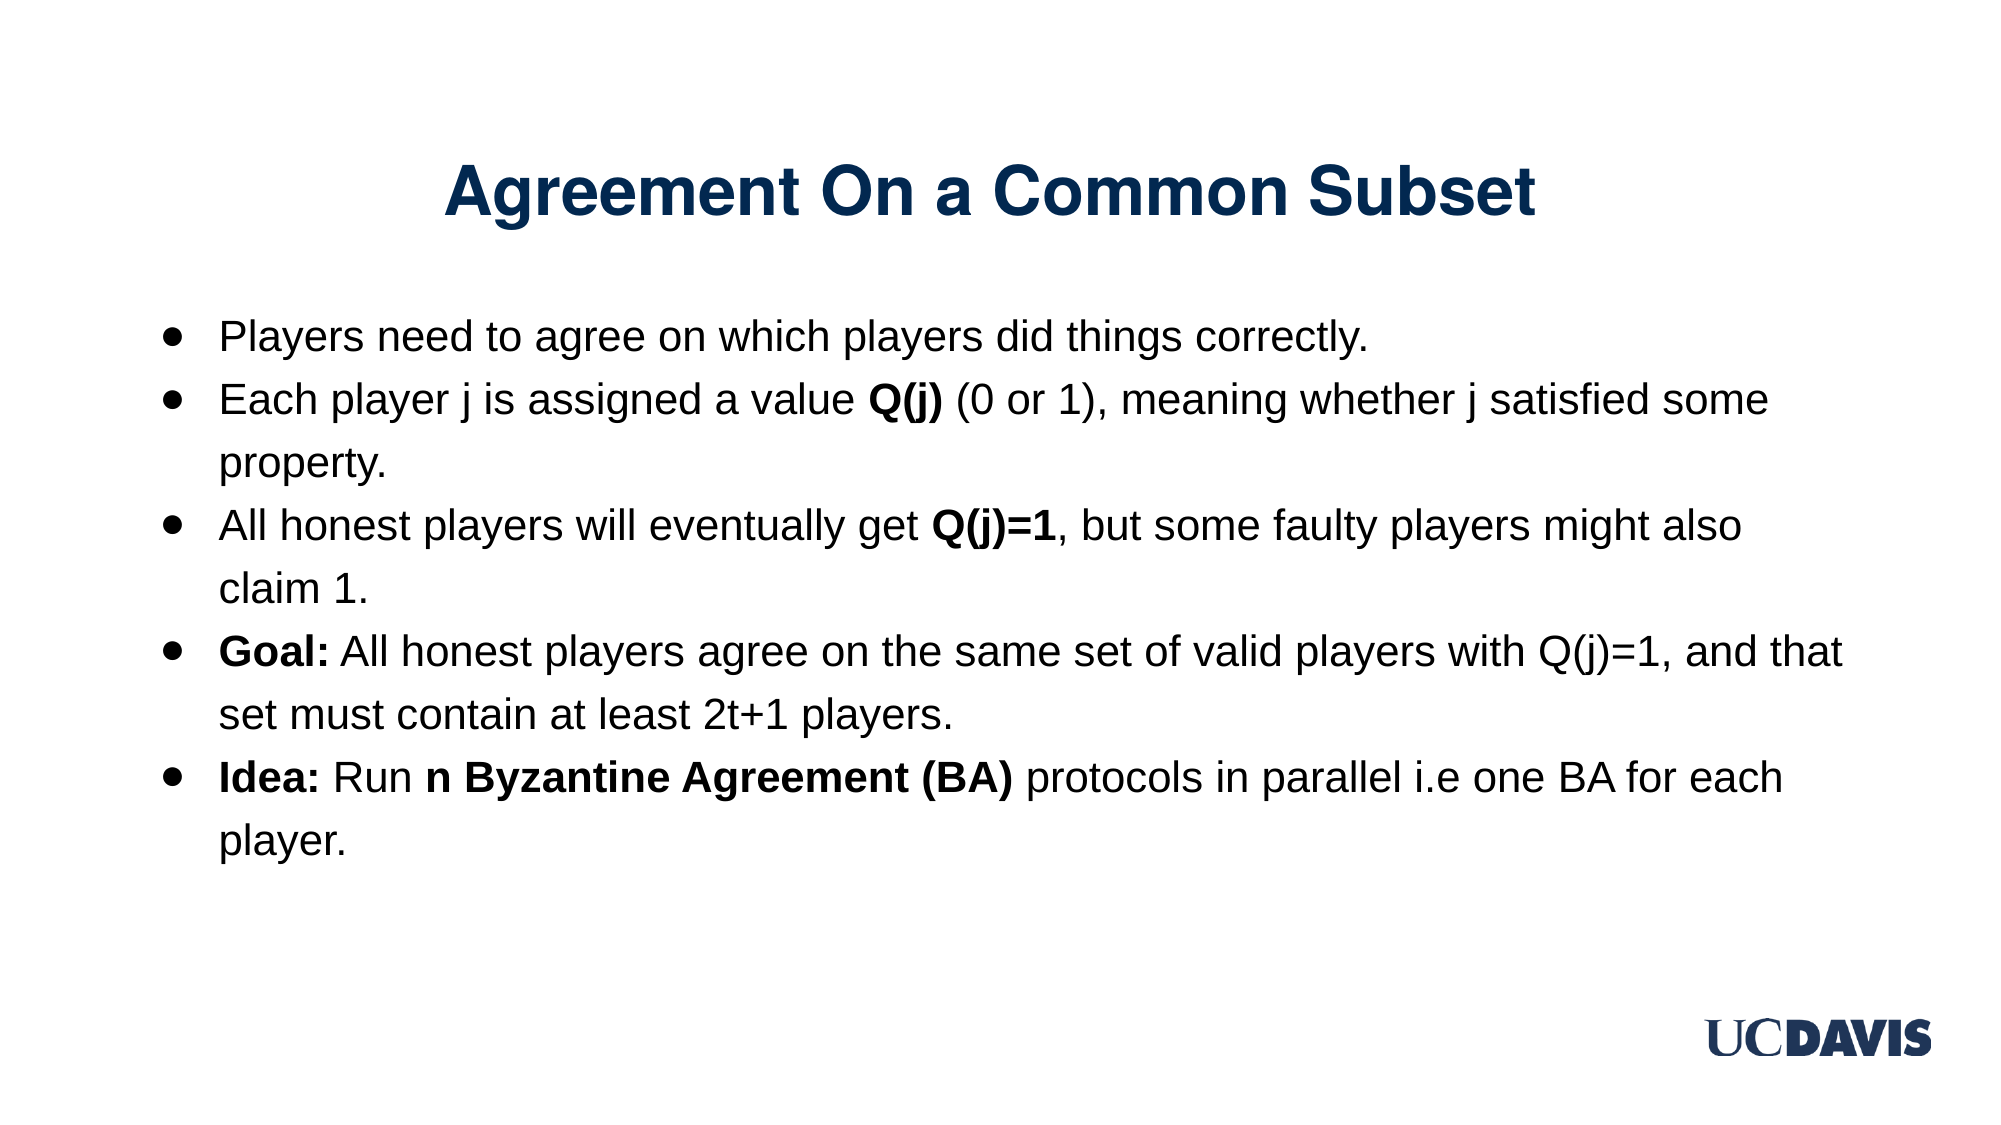

# Agreement On a Common Subset

Players need to agree on which players did things correctly.
Each player j is assigned a value Q(j) (0 or 1), meaning whether j satisfied some property.
All honest players will eventually get Q(j)=1, but some faulty players might also claim 1.
Goal: All honest players agree on the same set of valid players with Q(j)=1, and that set must contain at least 2t+1 players.
Idea: Run n Byzantine Agreement (BA) protocols in parallel i.e one BA for each player.